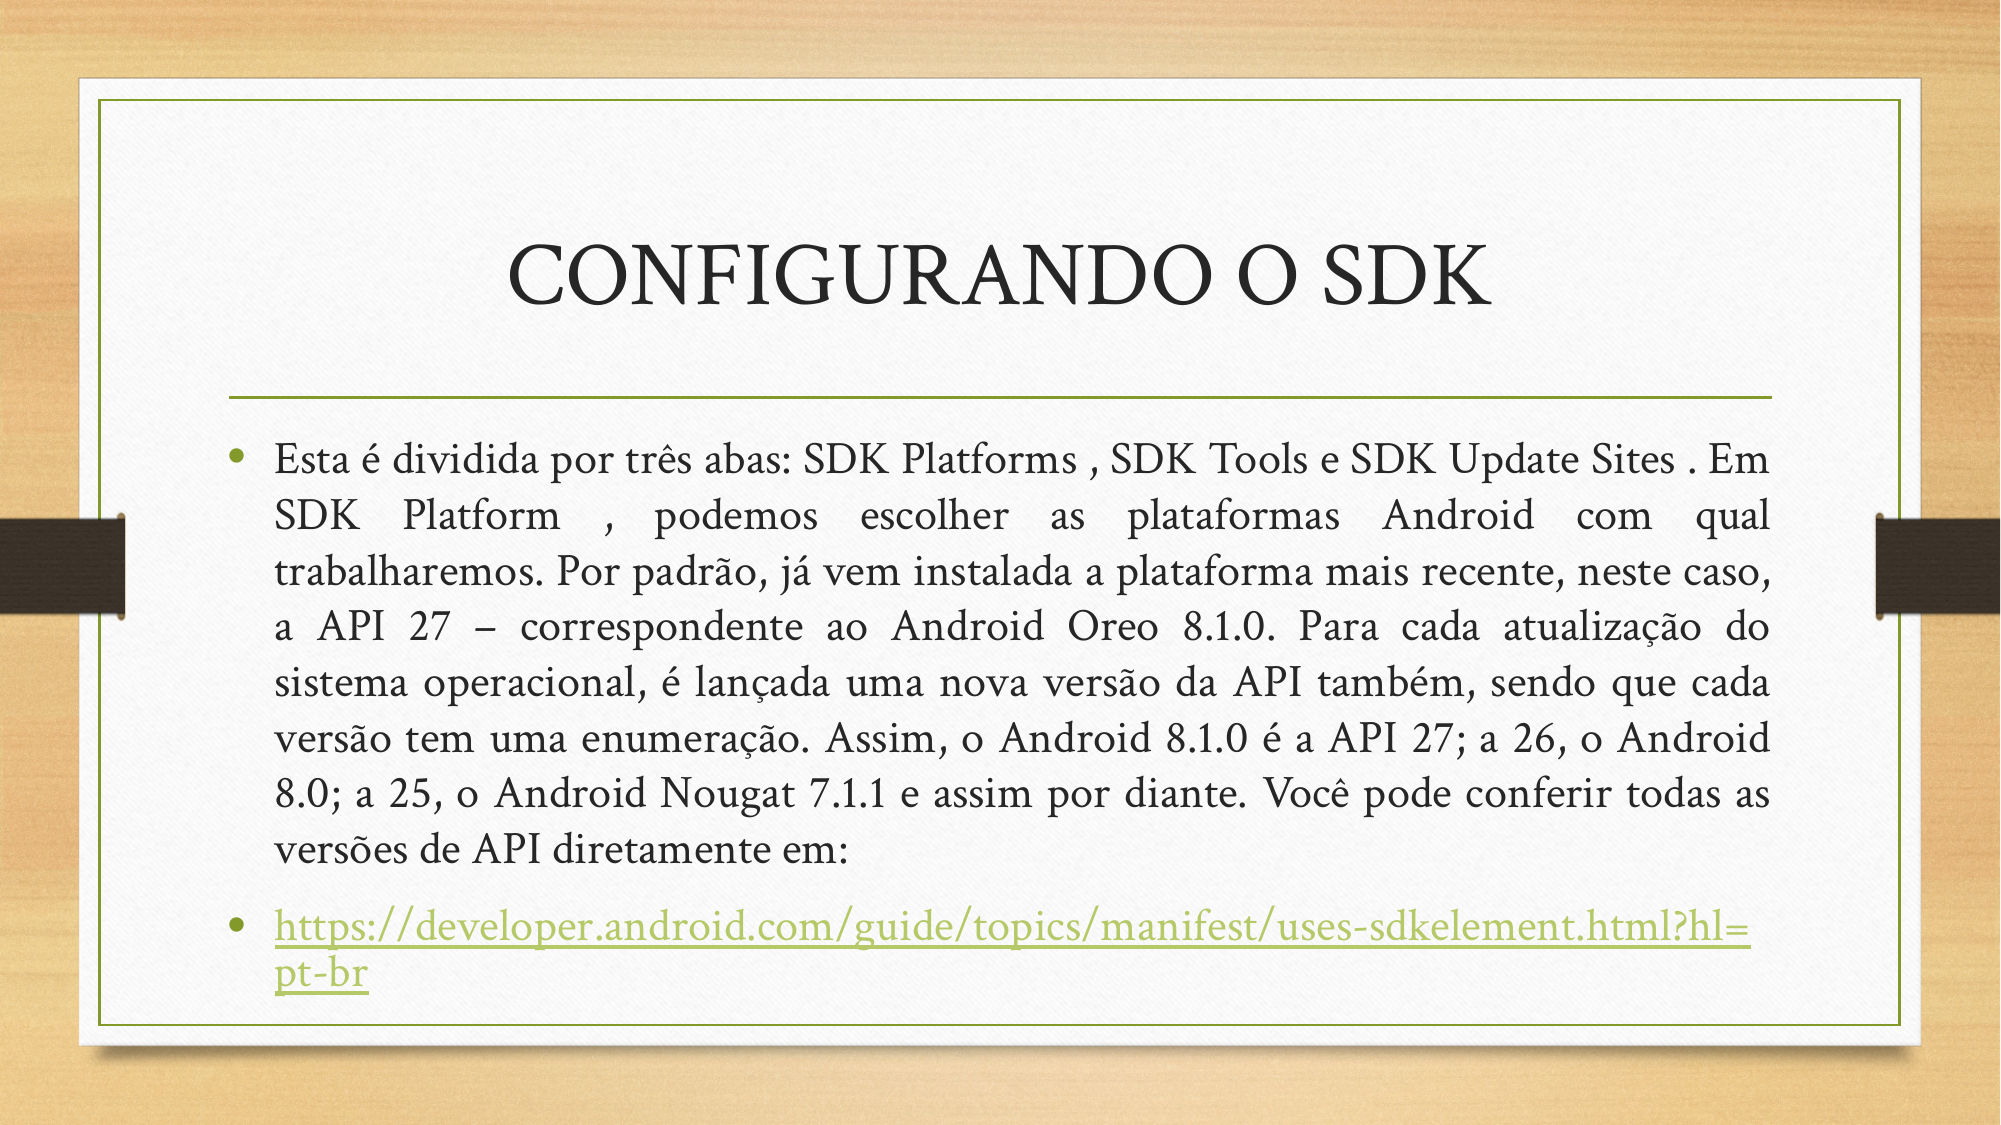

# CONFIGURANDO O SDK
Esta é dividida por três abas: SDK Platforms , SDK Tools e SDK Update Sites . Em SDK Platform , podemos escolher as plataformas Android com qual trabalharemos. Por padrão, já vem instalada a plataforma mais recente, neste caso, a API 27 – correspondente ao Android Oreo 8.1.0. Para cada atualização do sistema operacional, é lançada uma nova versão da API também, sendo que cada versão tem uma enumeração. Assim, o Android 8.1.0 é a API 27; a 26, o Android 8.0; a 25, o Android Nougat 7.1.1 e assim por diante. Você pode conferir todas as versões de API diretamente em:
https://developer.android.com/guide/topics/manifest/uses-sdkelement.html?hl=pt-br